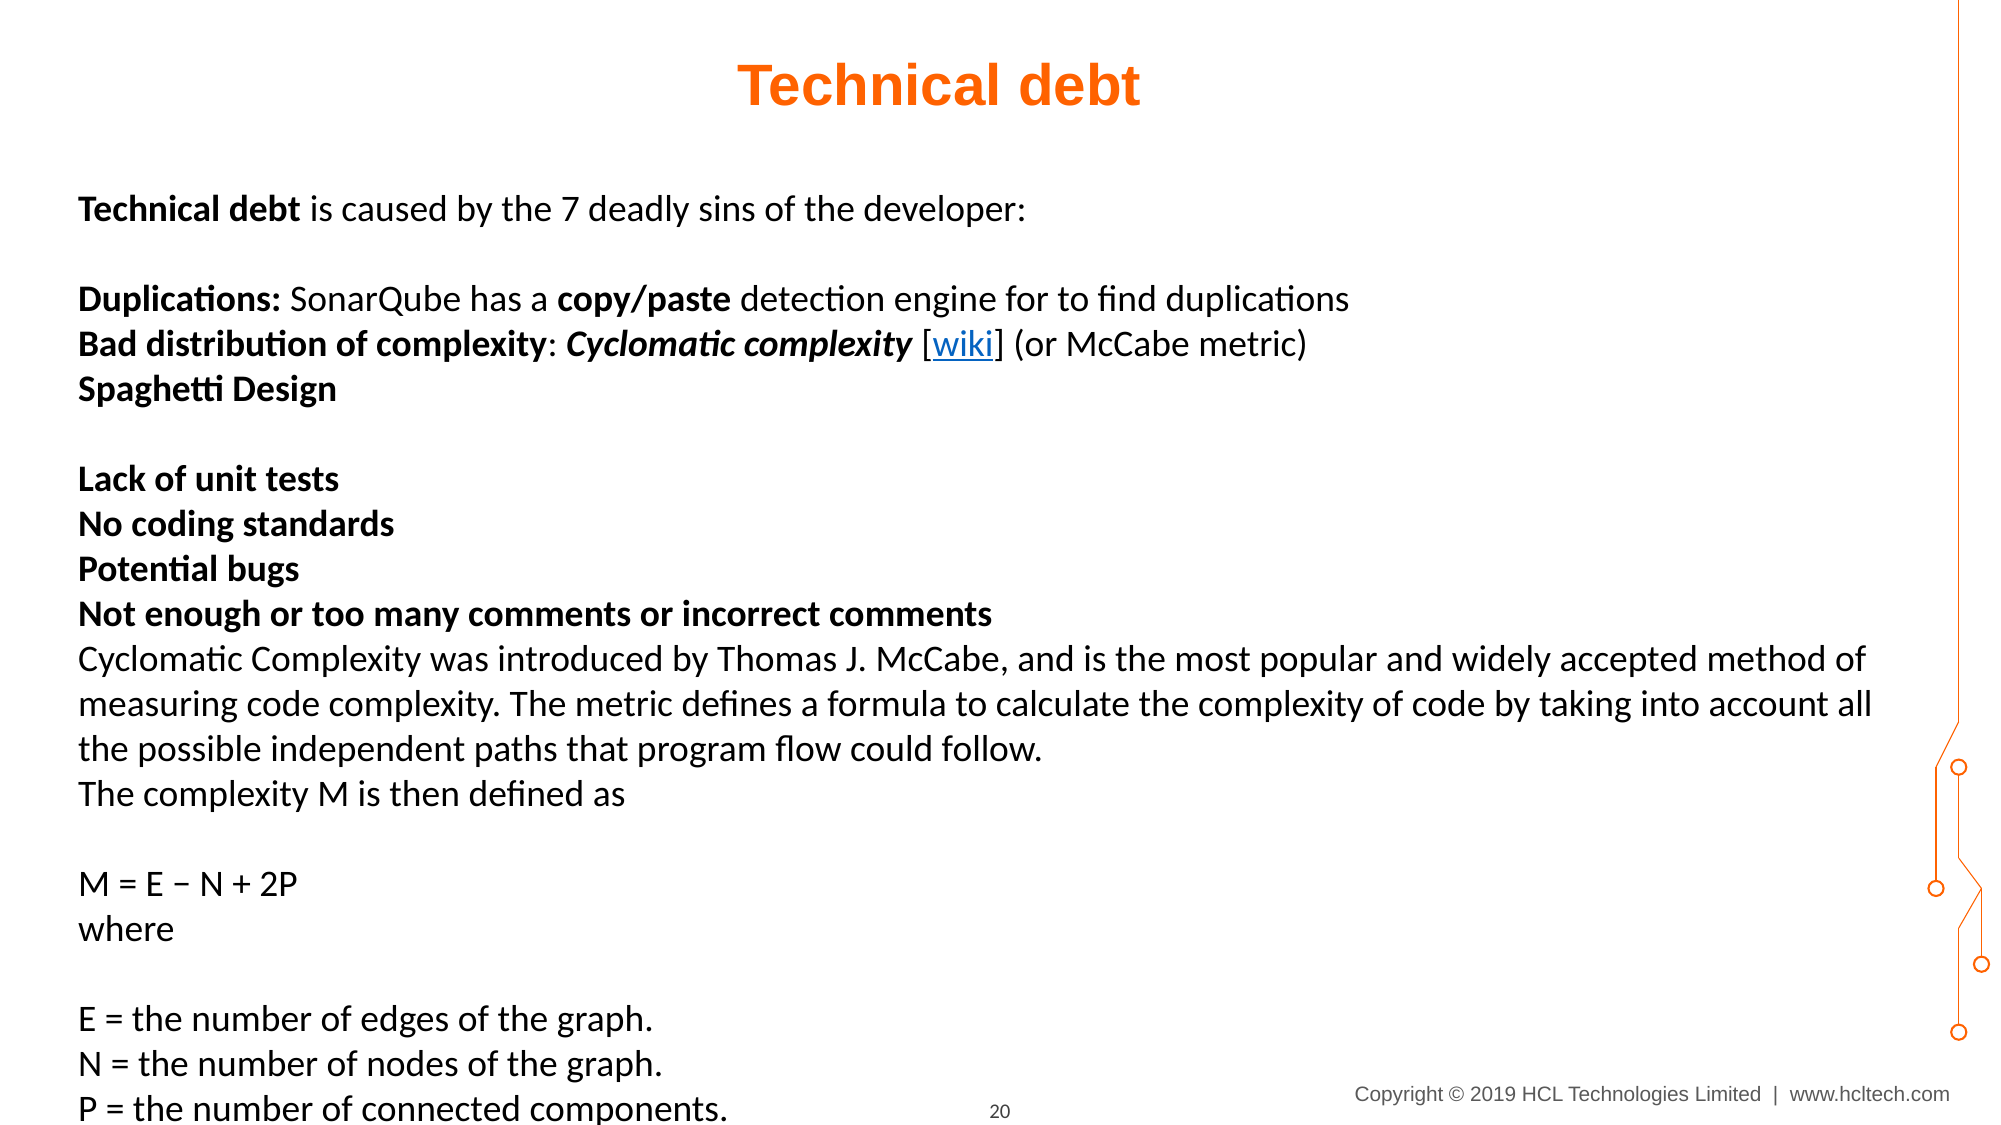

# Technical debt
Technical debt is caused by the 7 deadly sins of the developer:

Duplications: SonarQube has a copy/paste detection engine for to find duplications
Bad distribution of complexity: Cyclomatic complexity [wiki] (or McCabe metric)
Spaghetti Design
Lack of unit tests
No coding standards
Potential bugs
Not enough or too many comments or incorrect comments
Cyclomatic Complexity was introduced by Thomas J. McCabe, and is the most popular and widely accepted method of measuring code complexity. The metric defines a formula to calculate the complexity of code by taking into account all the possible independent paths that program flow could follow.
The complexity M is then defined as

M = E − N + 2P
where

E = the number of edges of the graph.
N = the number of nodes of the graph.
P = the number of connected components.